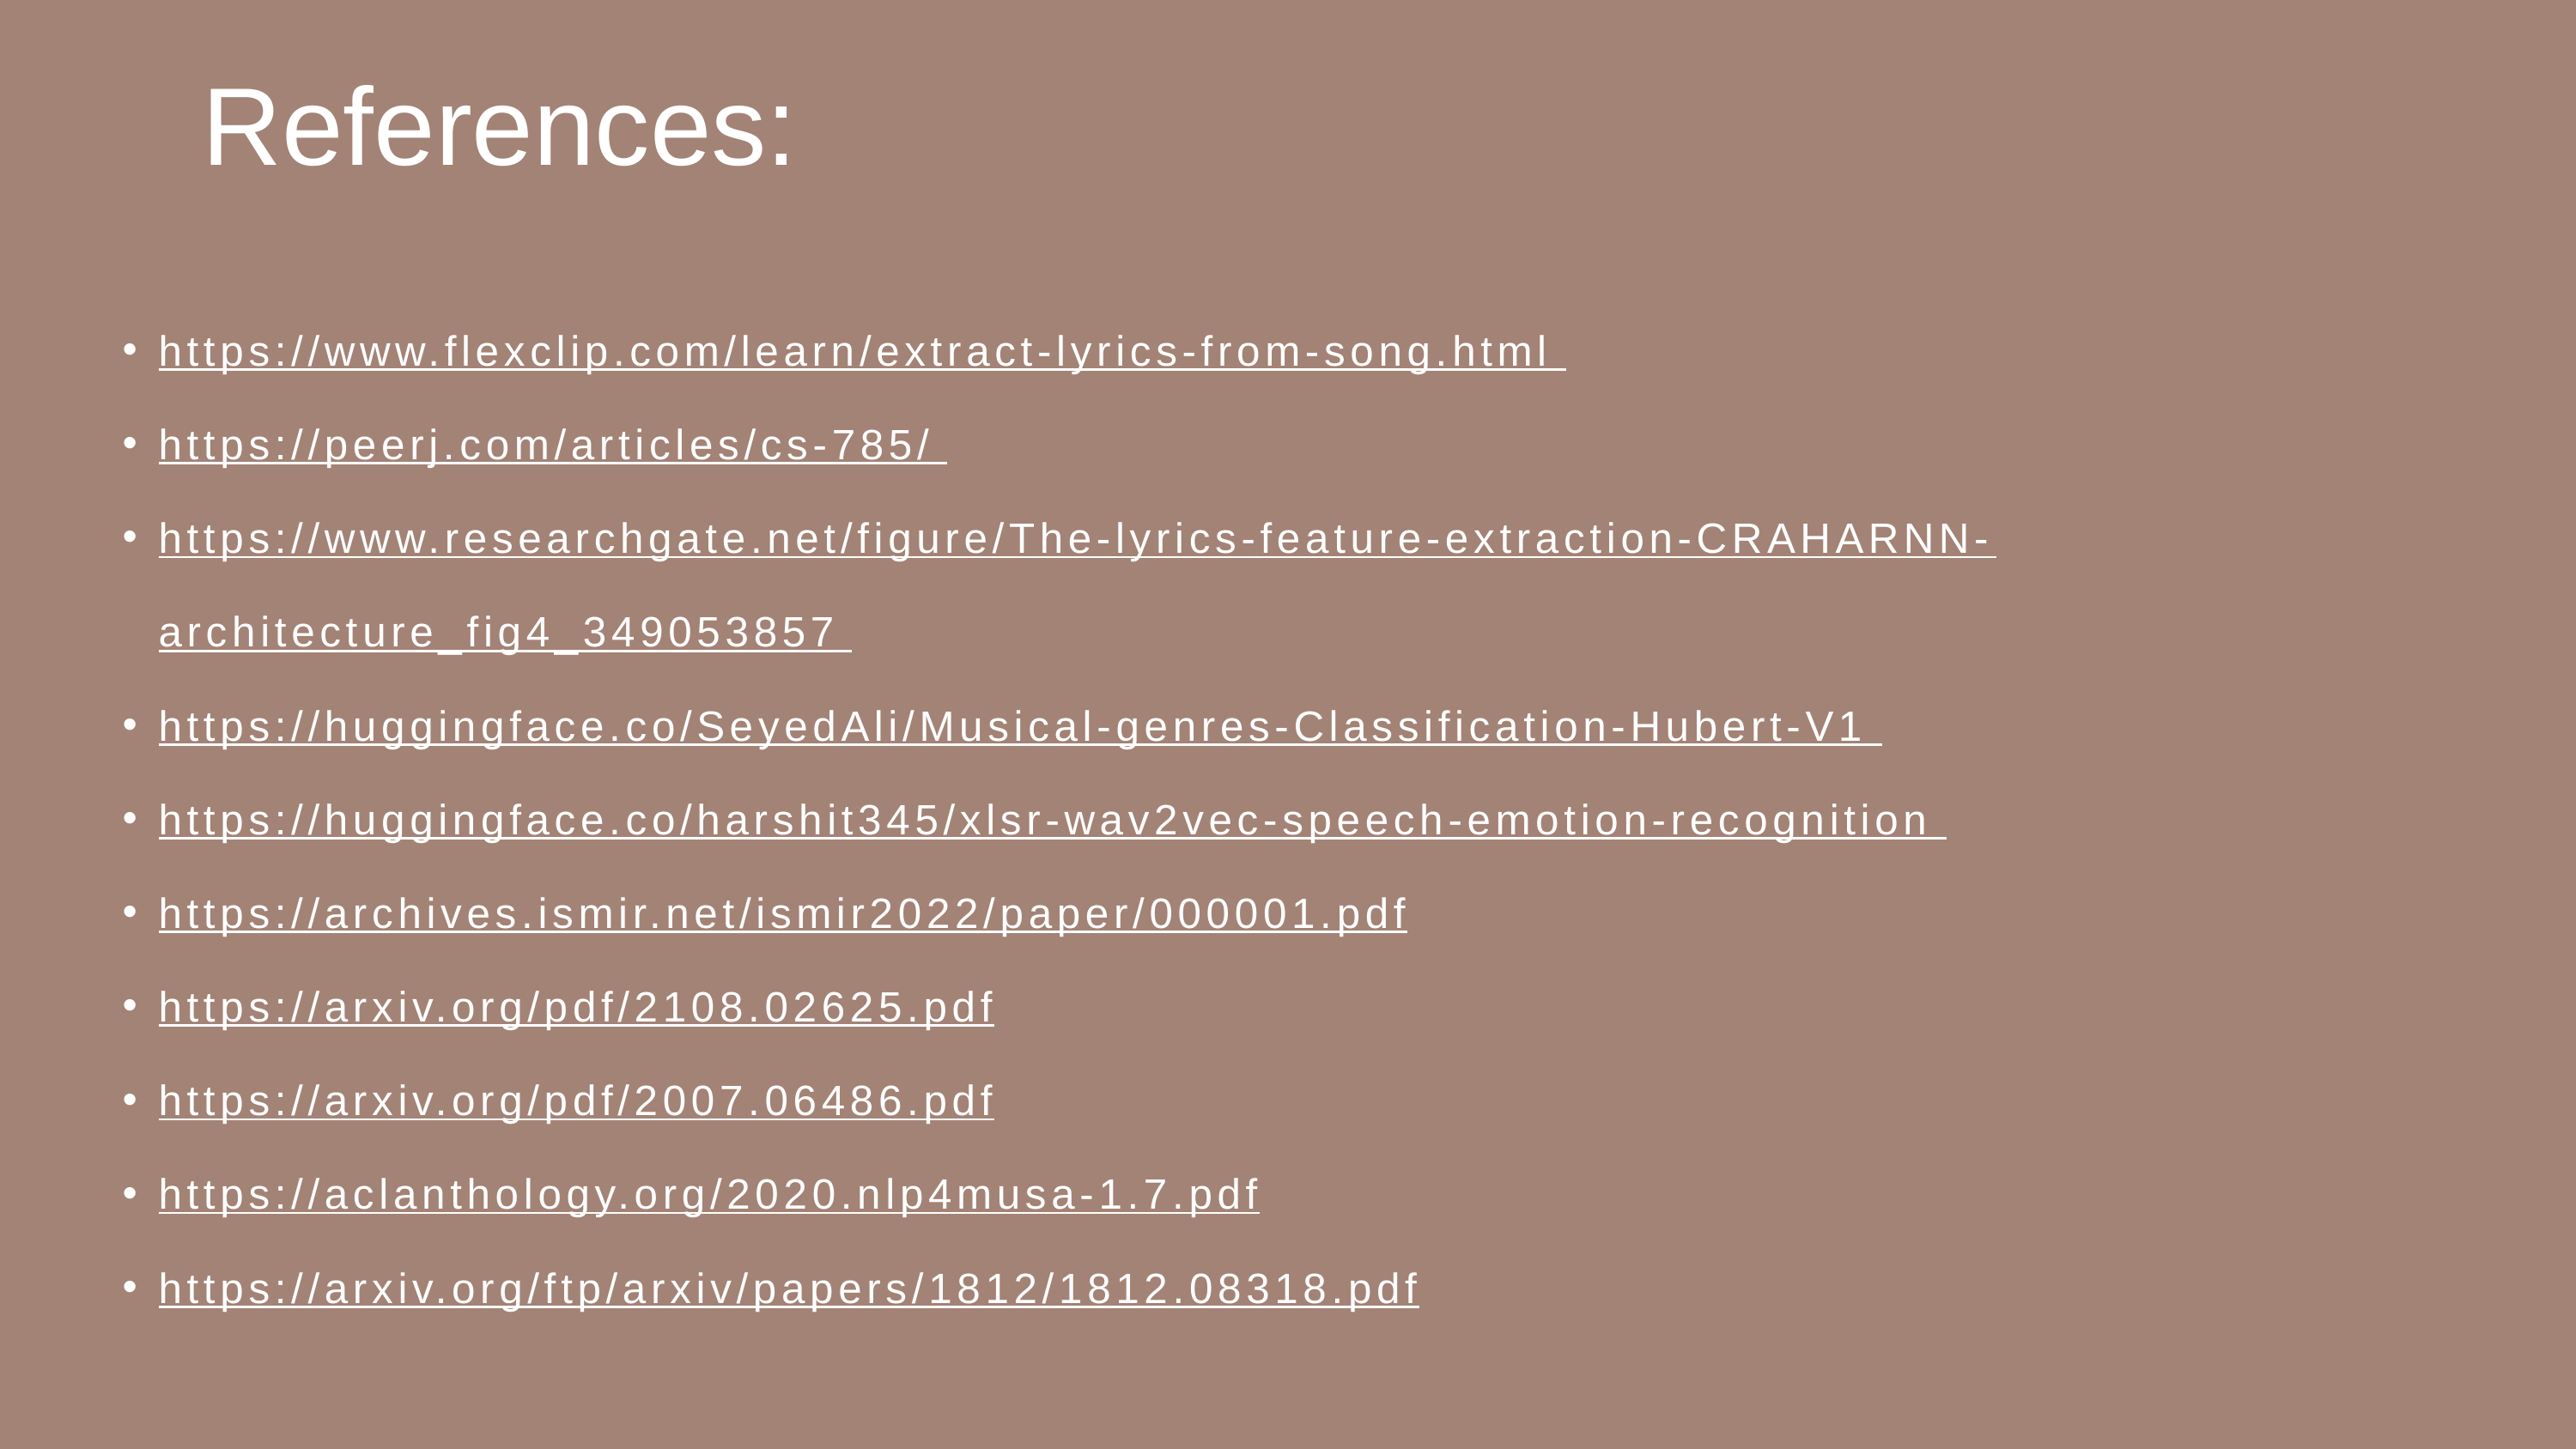

References:

https://www.flexclip.com/learn/extract-lyrics-from-song.html
https://peerj.com/articles/cs-785/
https://www.researchgate.net/figure/The-lyrics-feature-extraction-CRAHARNN-architecture_fig4_349053857
https://huggingface.co/SeyedAli/Musical-genres-Classification-Hubert-V1
https://huggingface.co/harshit345/xlsr-wav2vec-speech-emotion-recognition
https://archives.ismir.net/ismir2022/paper/000001.pdf
https://arxiv.org/pdf/2108.02625.pdf
https://arxiv.org/pdf/2007.06486.pdf
https://aclanthology.org/2020.nlp4musa-1.7.pdf
https://arxiv.org/ftp/arxiv/papers/1812/1812.08318.pdf